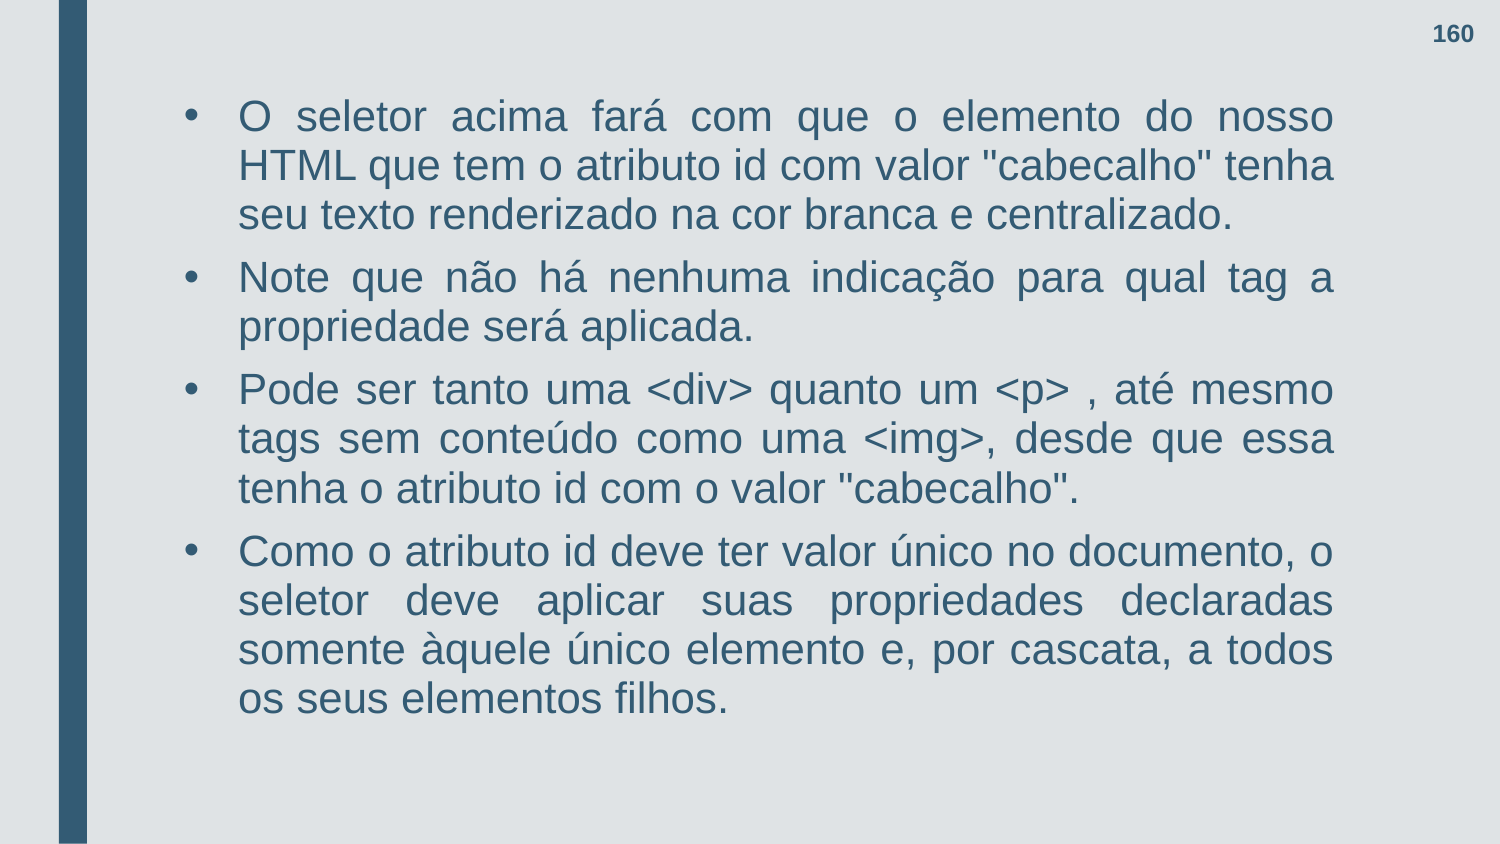

160
O seletor acima fará com que o elemento do nosso HTML que tem o atributo id com valor "cabecalho" tenha seu texto renderizado na cor branca e centralizado.
Note que não há nenhuma indicação para qual tag a propriedade será aplicada.
Pode ser tanto uma <div> quanto um <p> , até mesmo tags sem conteúdo como uma <img>, desde que essa tenha o atributo id com o valor "cabecalho".
Como o atributo id deve ter valor único no documento, o seletor deve aplicar suas propriedades declaradas somente àquele único elemento e, por cascata, a todos os seus elementos filhos.